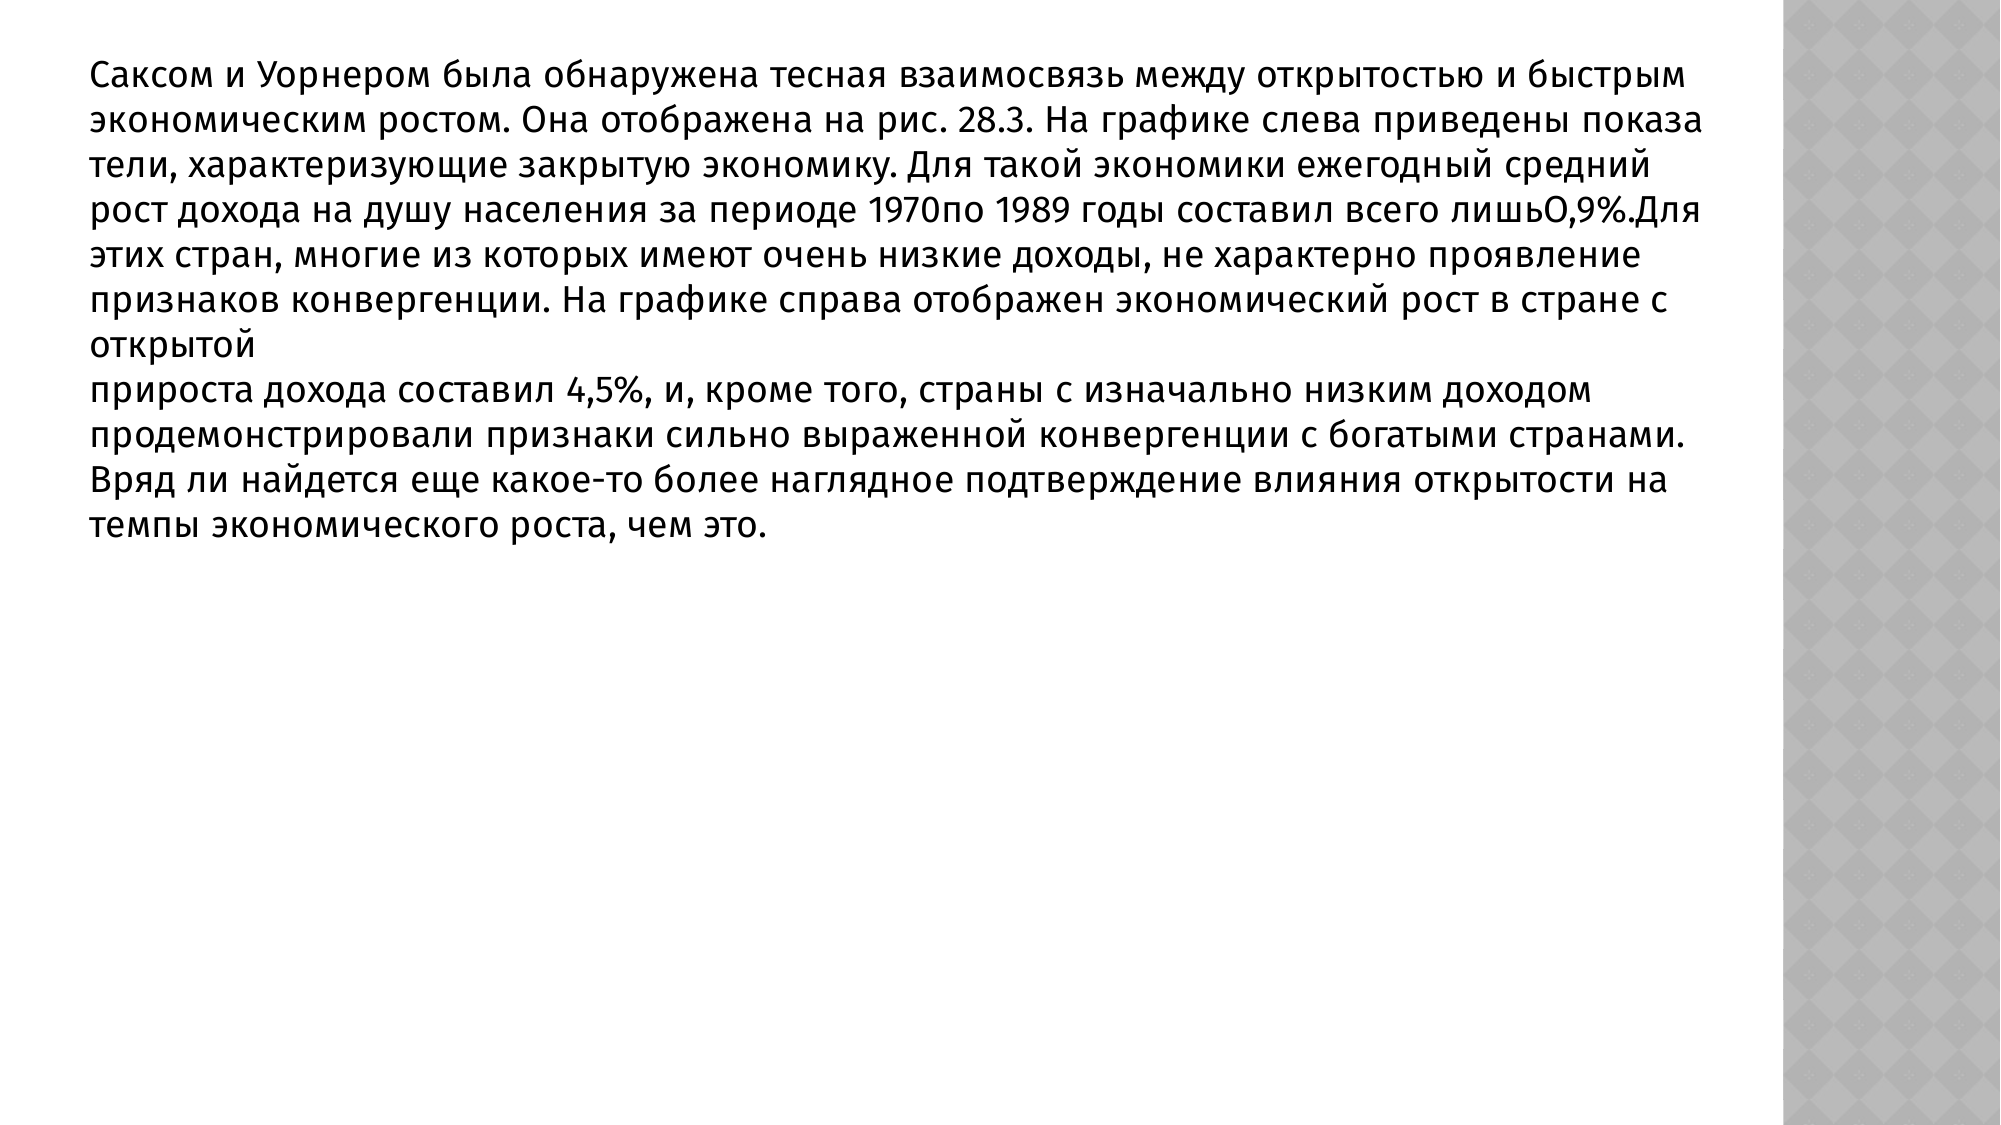

Саксом и Уорнером была обнаружена тесная взаимосвязь между открытостью и быстрым экономическим ростом. Она отображена на рис. 28.3. На графике слева приведены показа тели, характеризующие закрытую экономику. Для такой экономики ежегодный средний рост дохода на душу населения за периоде 1970по 1989 годы составил всего лишьО,9%.Для этих стран, многие из которых имеют очень низкие доходы, не характерно проявление признаков конвергенции. На графике справа отображен экономический рост в стране с открытой
прироста дохода составил 4,5%, и, кроме того, страны с изначально низким доходом продемонстрировали признаки сильно выраженной конвергенции с богатыми странами. Вряд ли найдется еще какое-то более наглядное подтверждение влияния открытости на темпы экономического роста, чем это.